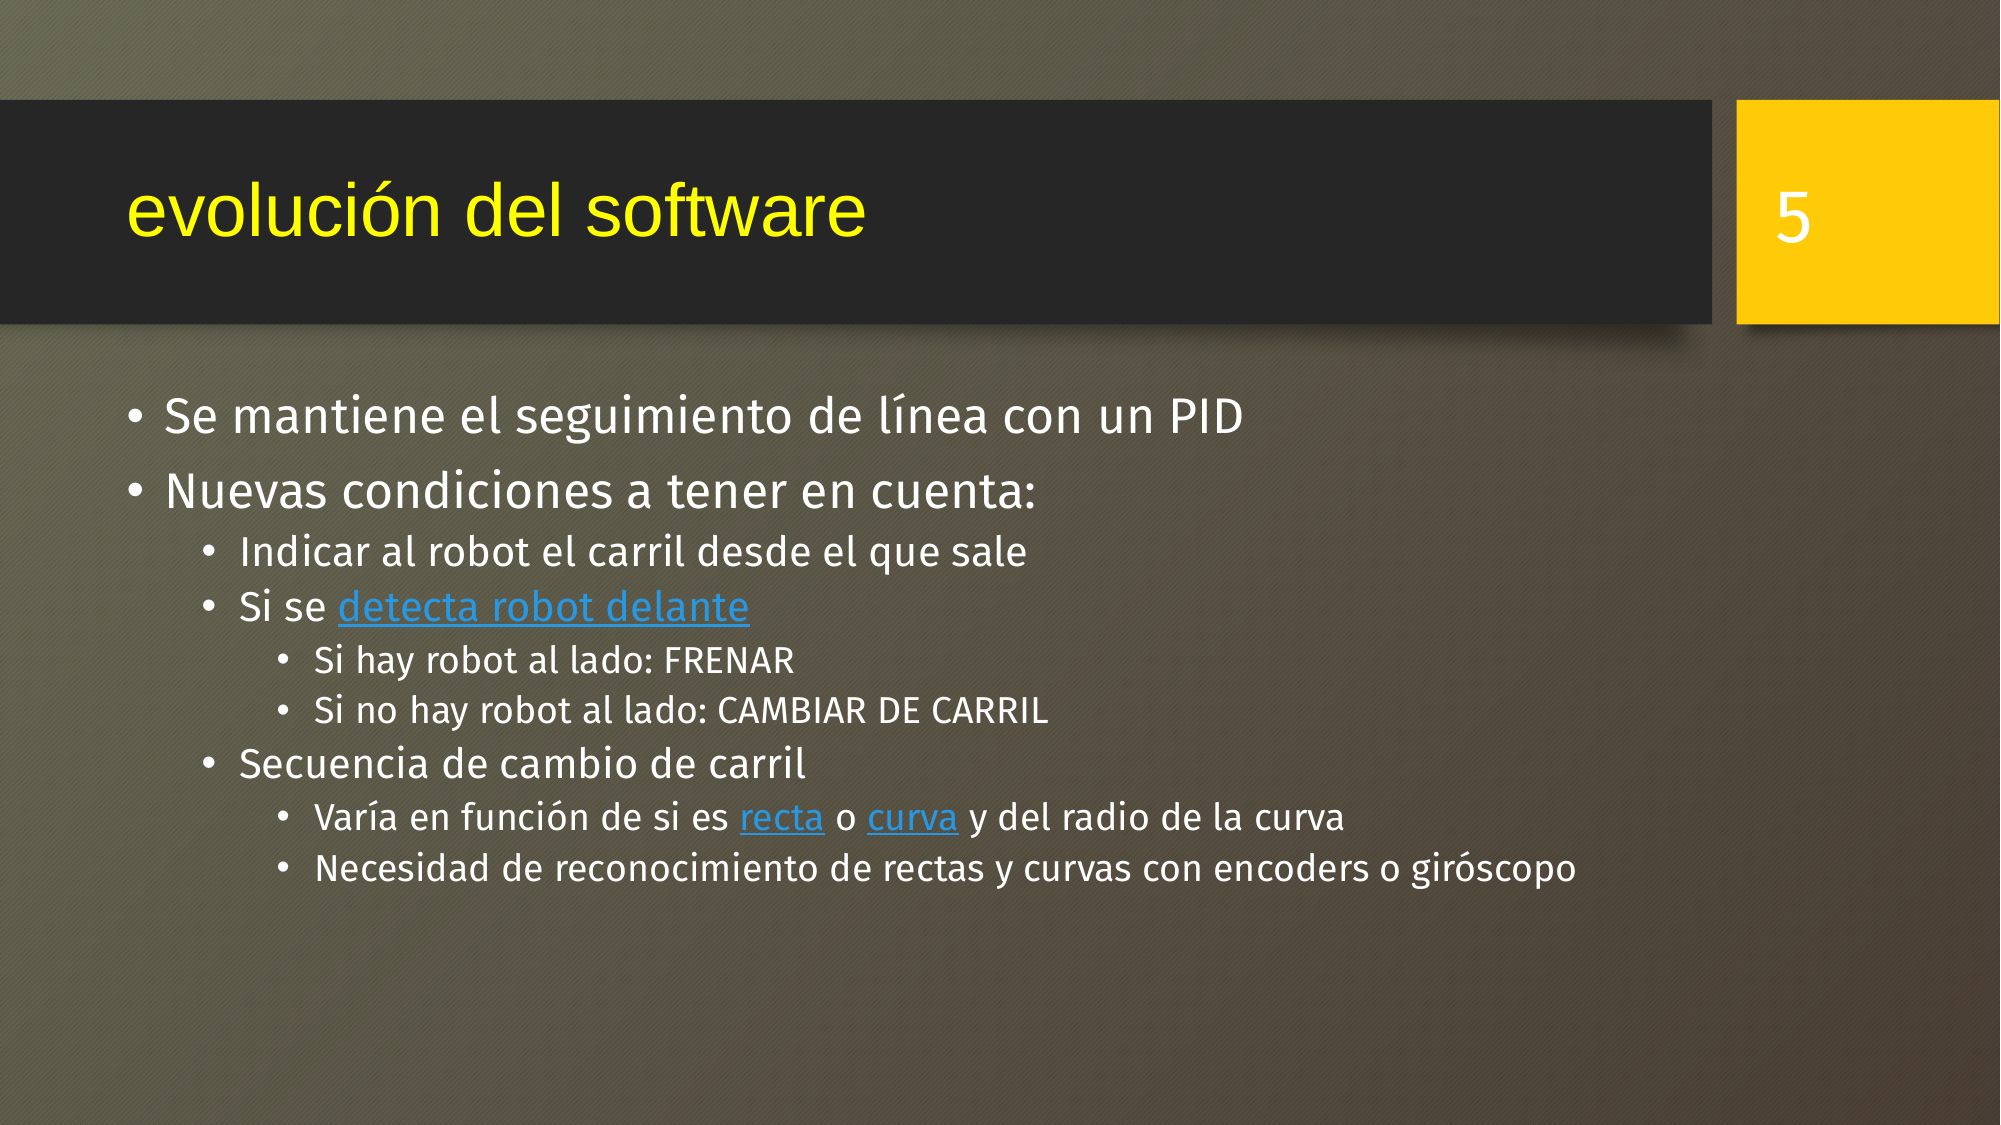

5
# evolución del software
Se mantiene el seguimiento de línea con un PID
Nuevas condiciones a tener en cuenta:
Indicar al robot el carril desde el que sale
Si se detecta robot delante
Si hay robot al lado: FRENAR
Si no hay robot al lado: CAMBIAR DE CARRIL
Secuencia de cambio de carril
Varía en función de si es recta o curva y del radio de la curva
Necesidad de reconocimiento de rectas y curvas con encoders o giróscopo